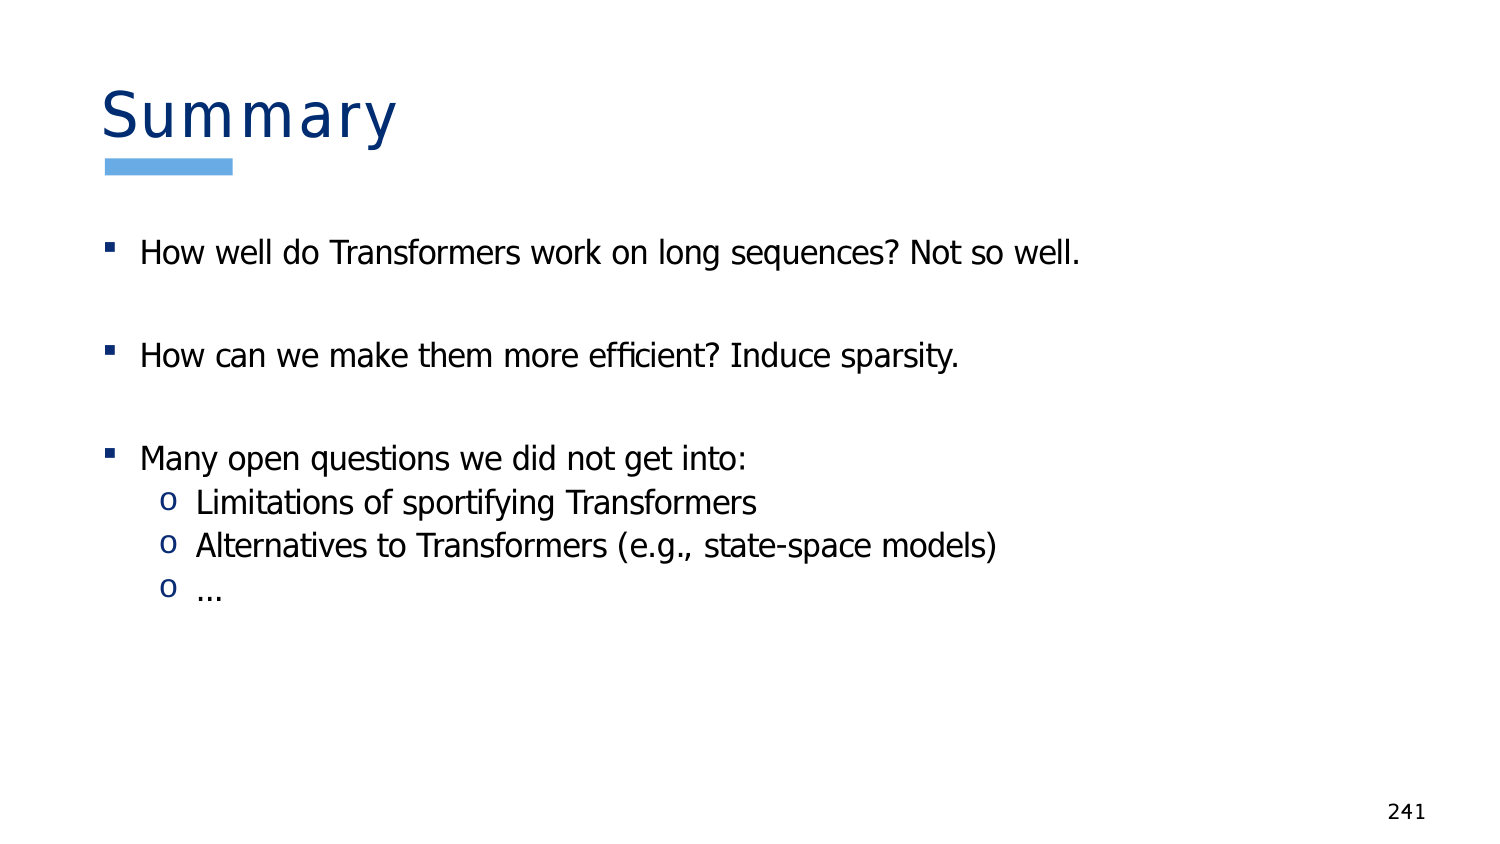

# Summary
How well do Transformers work on long sequences? Not so well.

How can we make them more efficient? Induce sparsity.

Many open questions we did not get into:
Limitations of sportifying Transformers
Alternatives to Transformers (e.g., state-space models)
…